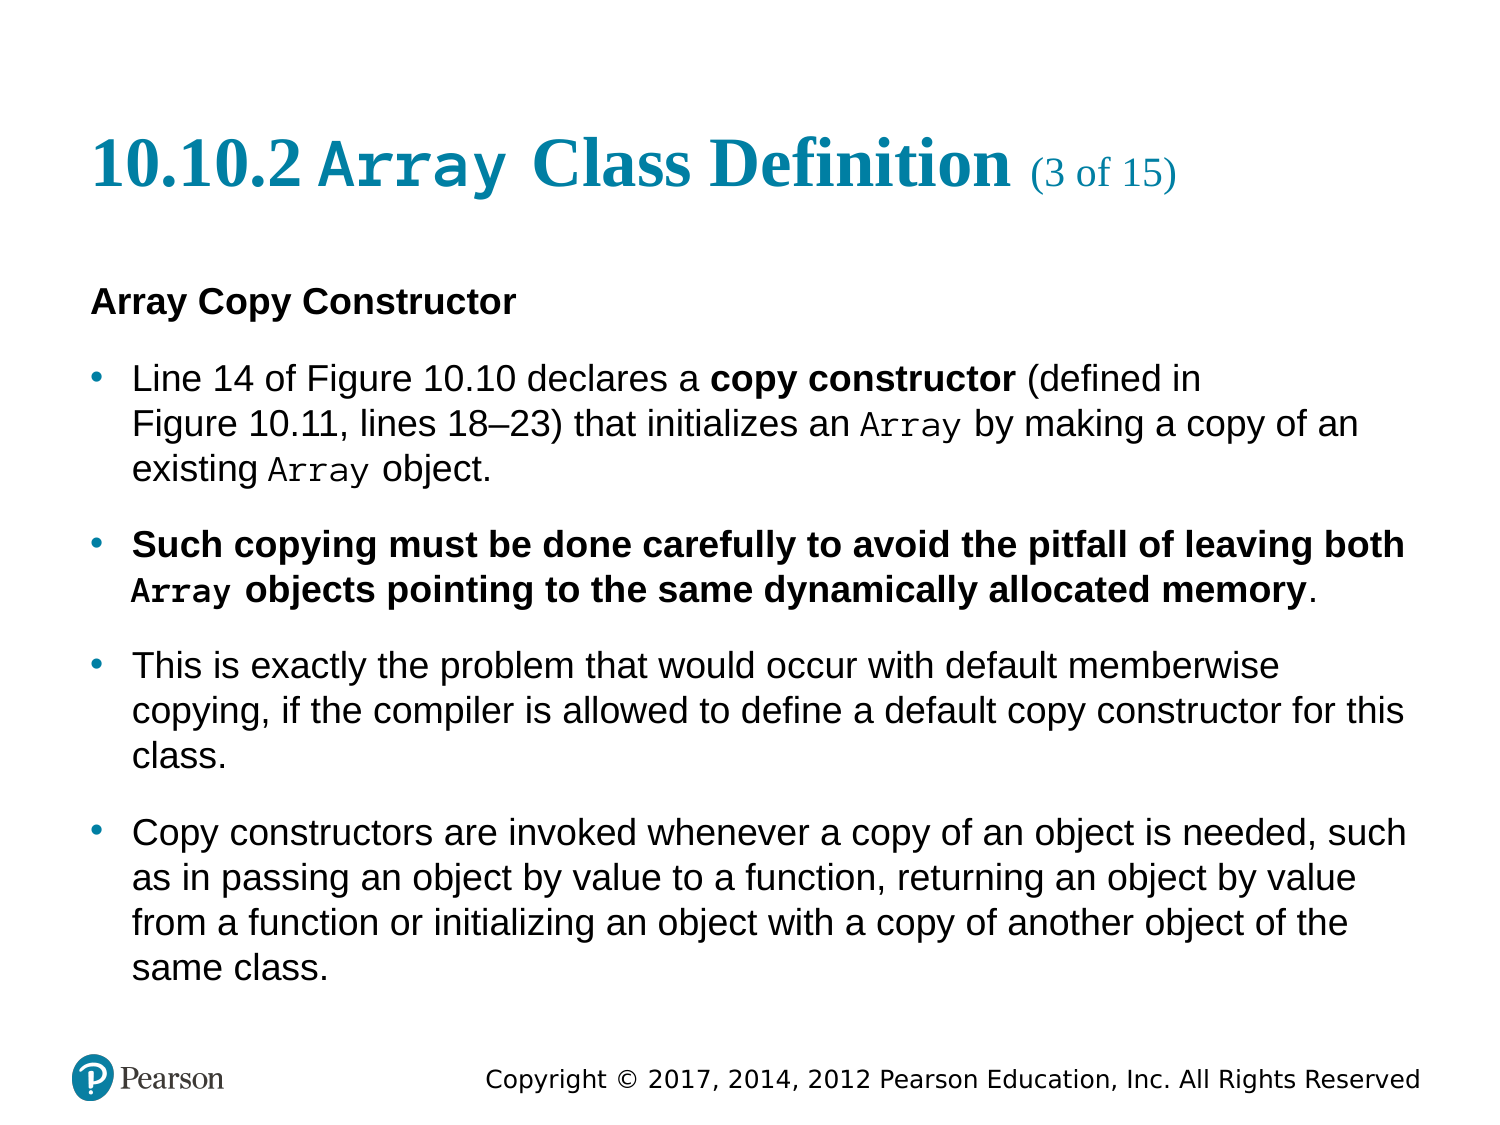

# 10.10.2 Array Class Definition (3 of 15)
Array Copy Constructor
Line 14 of Figure 10.10 declares a copy constructor (defined in Figure 10.11, lines 18–23) that initializes an Array by making a copy of an existing Array object.
Such copying must be done carefully to avoid the pitfall of leaving both Array objects pointing to the same dynamically allocated memory.
This is exactly the problem that would occur with default memberwise copying, if the compiler is allowed to define a default copy constructor for this class.
Copy constructors are invoked whenever a copy of an object is needed, such as in passing an object by value to a function, returning an object by value from a function or initializing an object with a copy of another object of the same class.